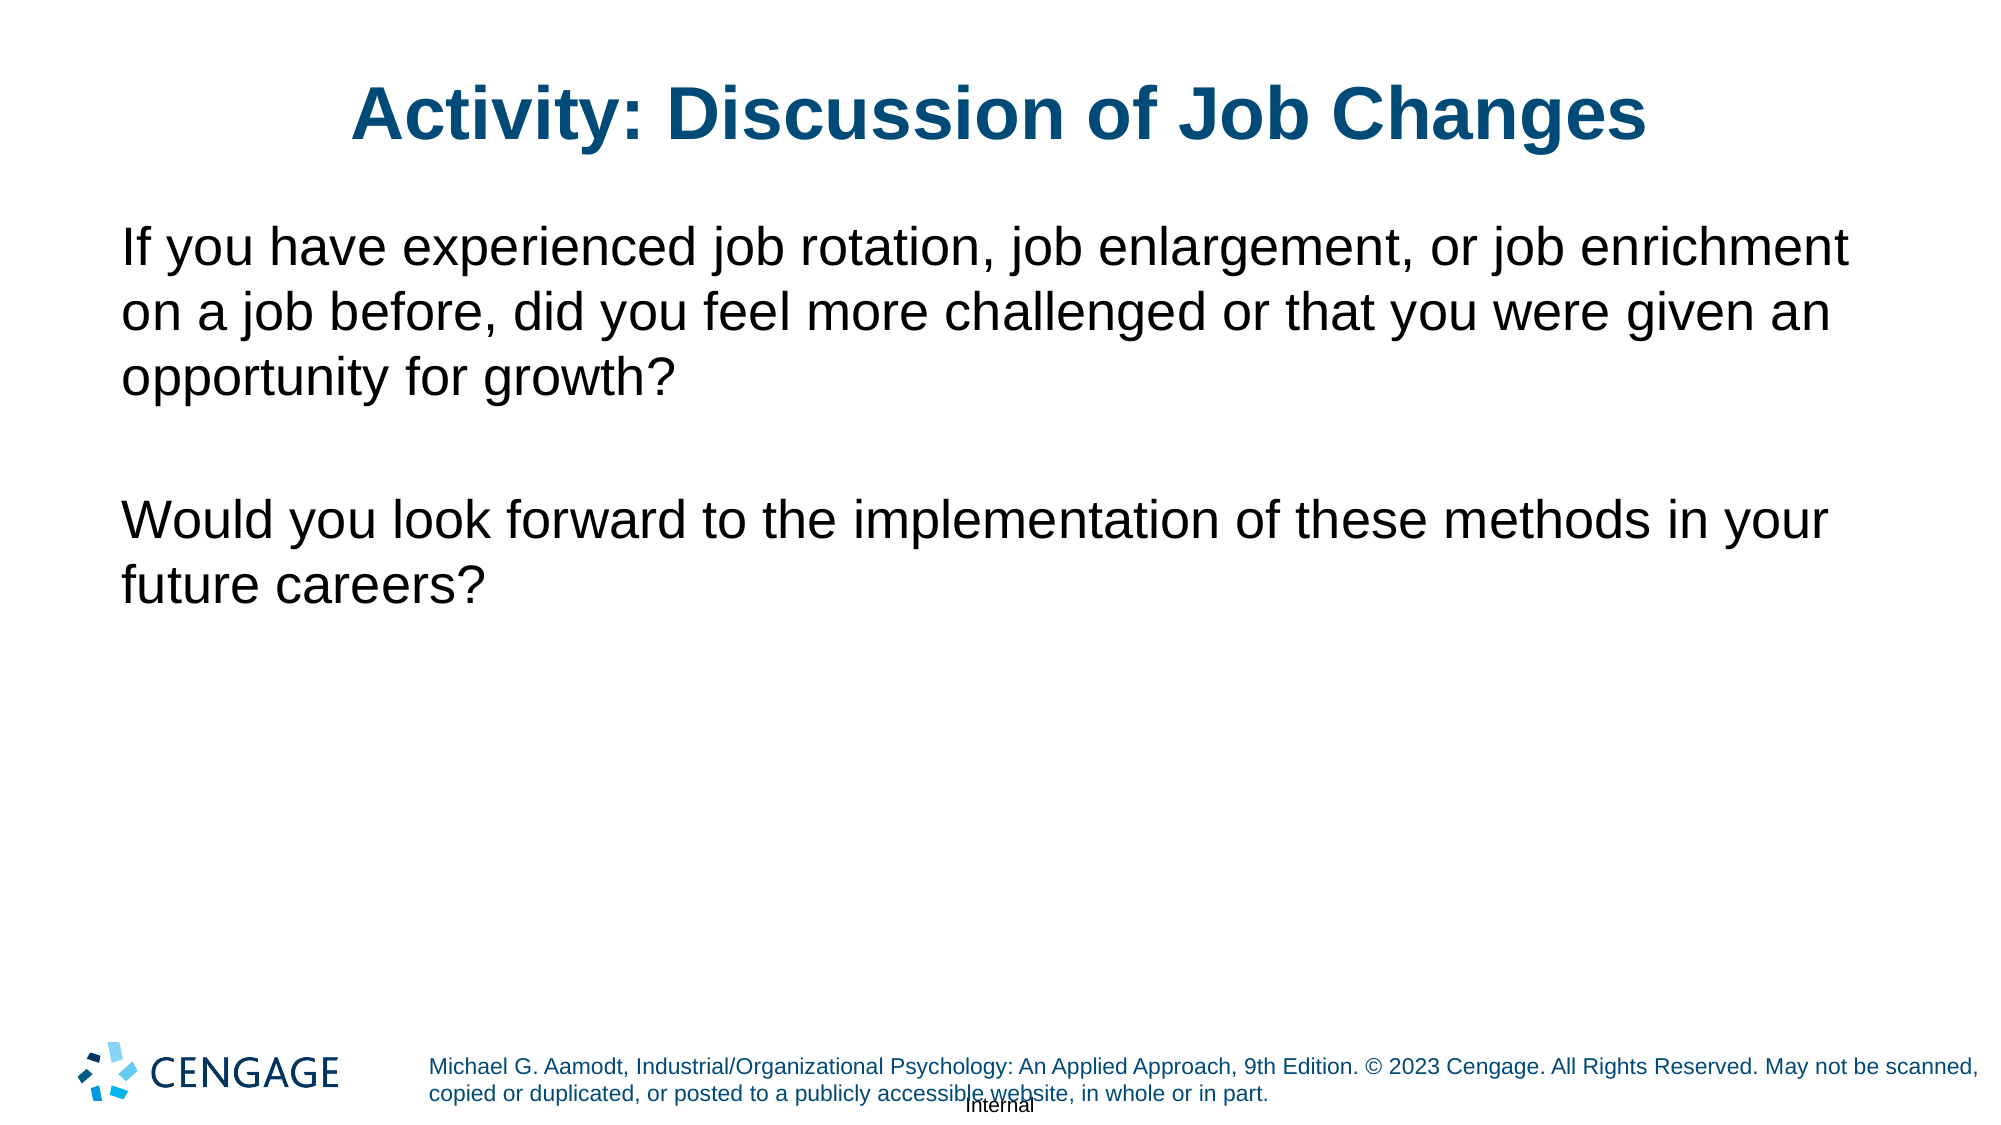

# Activity: Discussion of Job Changes
If you have experienced job rotation, job enlargement, or job enrichment on a job before, did you feel more challenged or that you were given an opportunity for growth?
Would you look forward to the implementation of these methods in your future careers?